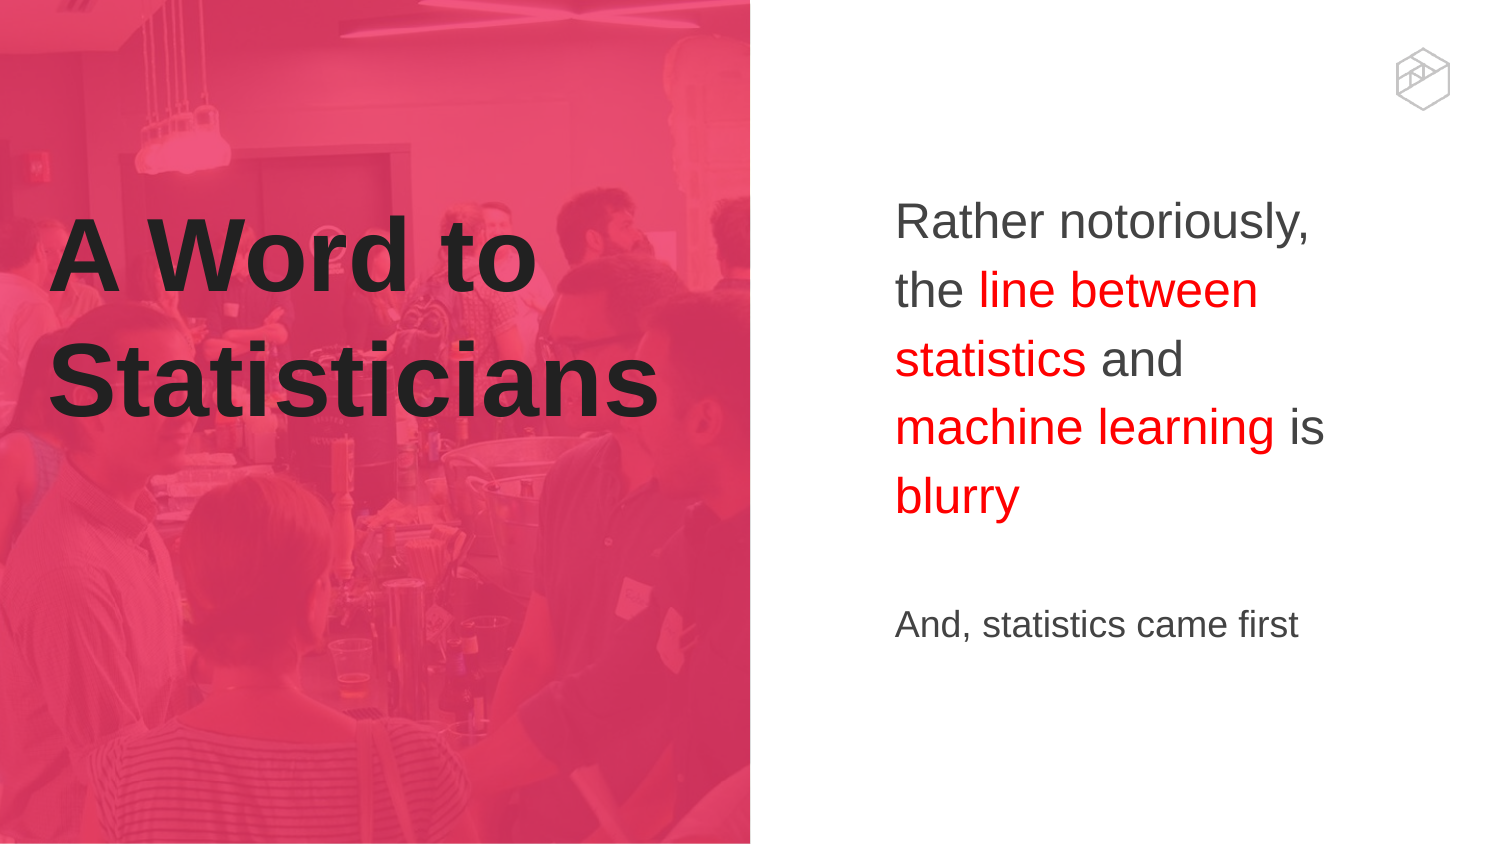

Rather notoriously, the line between statistics and machine learning is blurry

And, statistics came first
# A Word to Statisticians